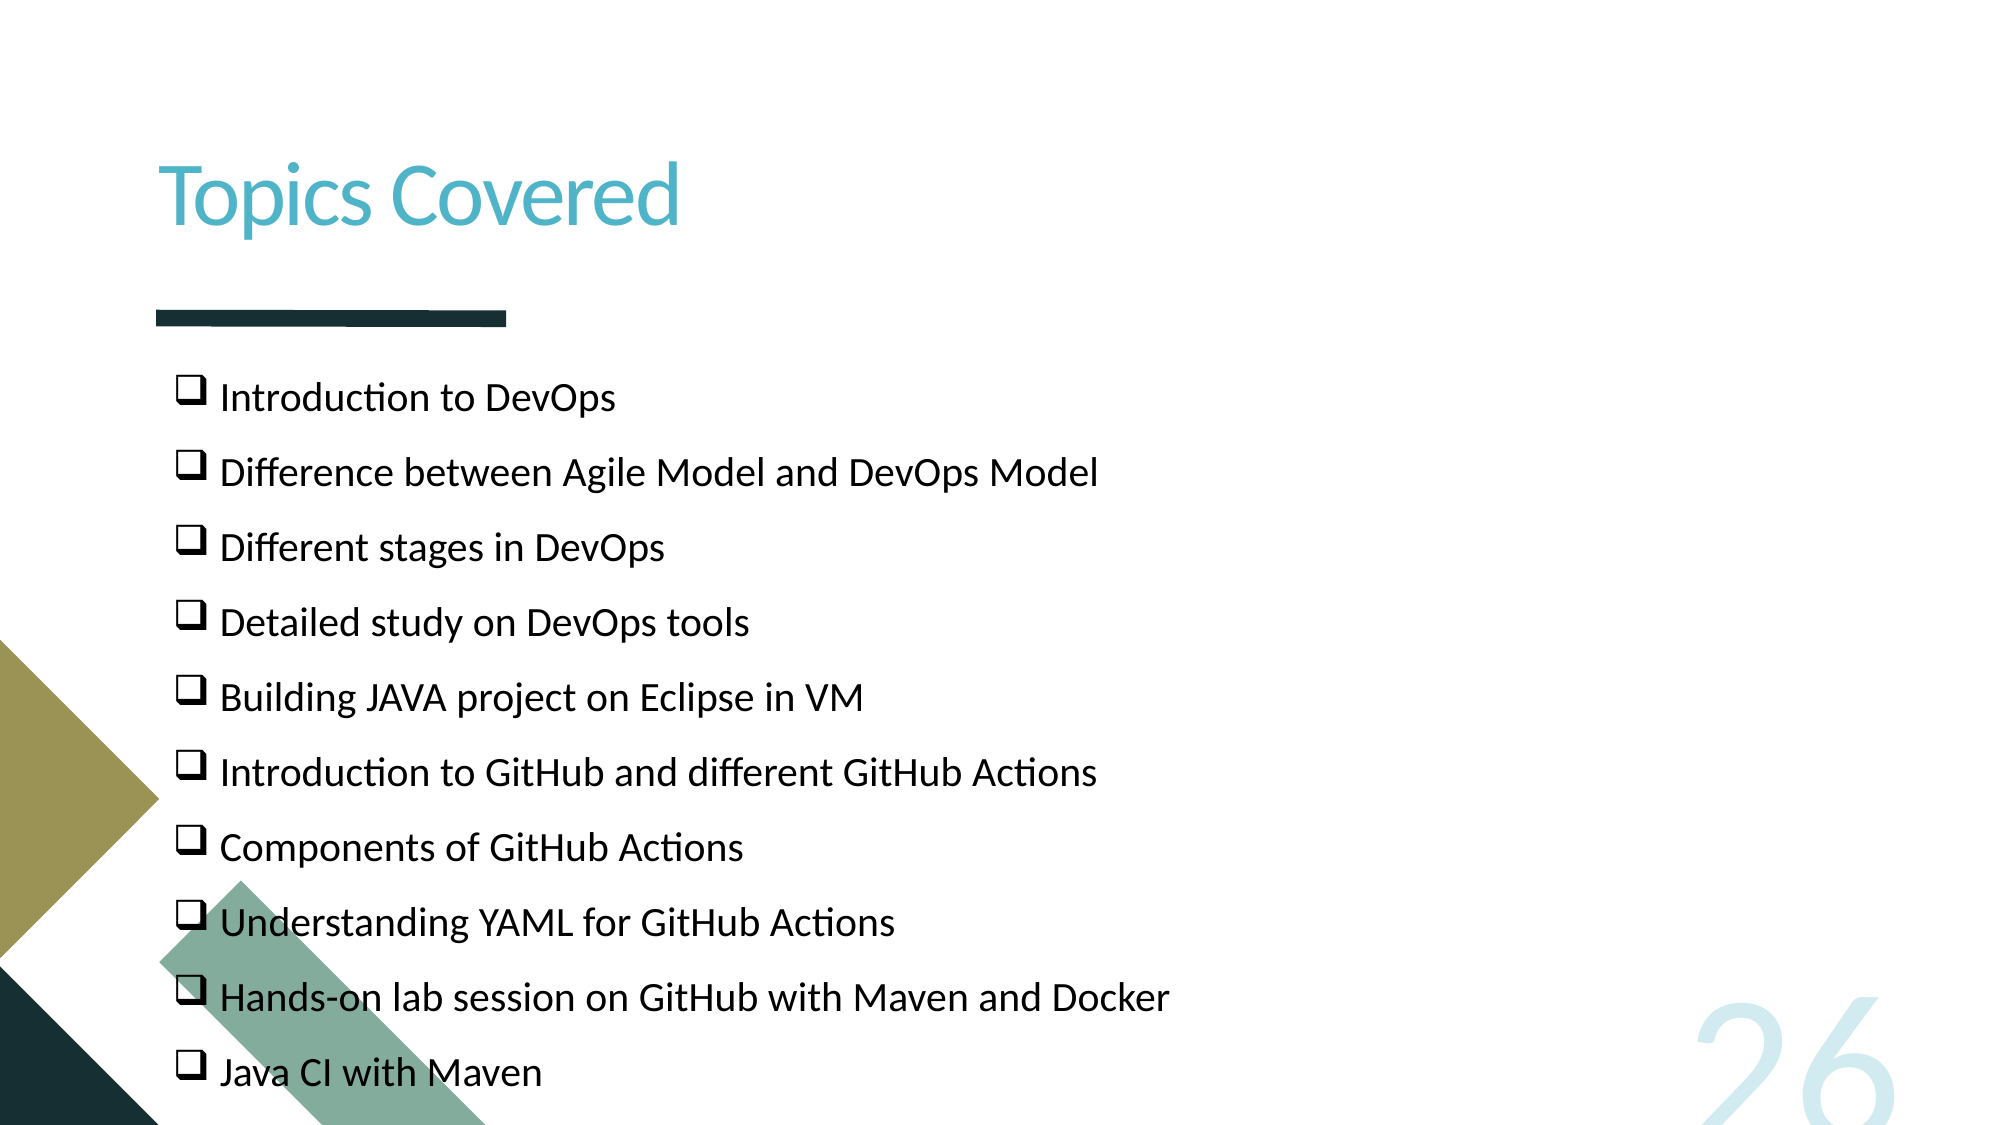

# Topics Covered
Introduction to DevOps
Difference between Agile Model and DevOps Model
Different stages in DevOps
Detailed study on DevOps tools
Building JAVA project on Eclipse in VM
Introduction to GitHub and different GitHub Actions
Components of GitHub Actions
Understanding YAML for GitHub Actions
Hands-on lab session on GitHub with Maven and Docker
Java CI with Maven
26